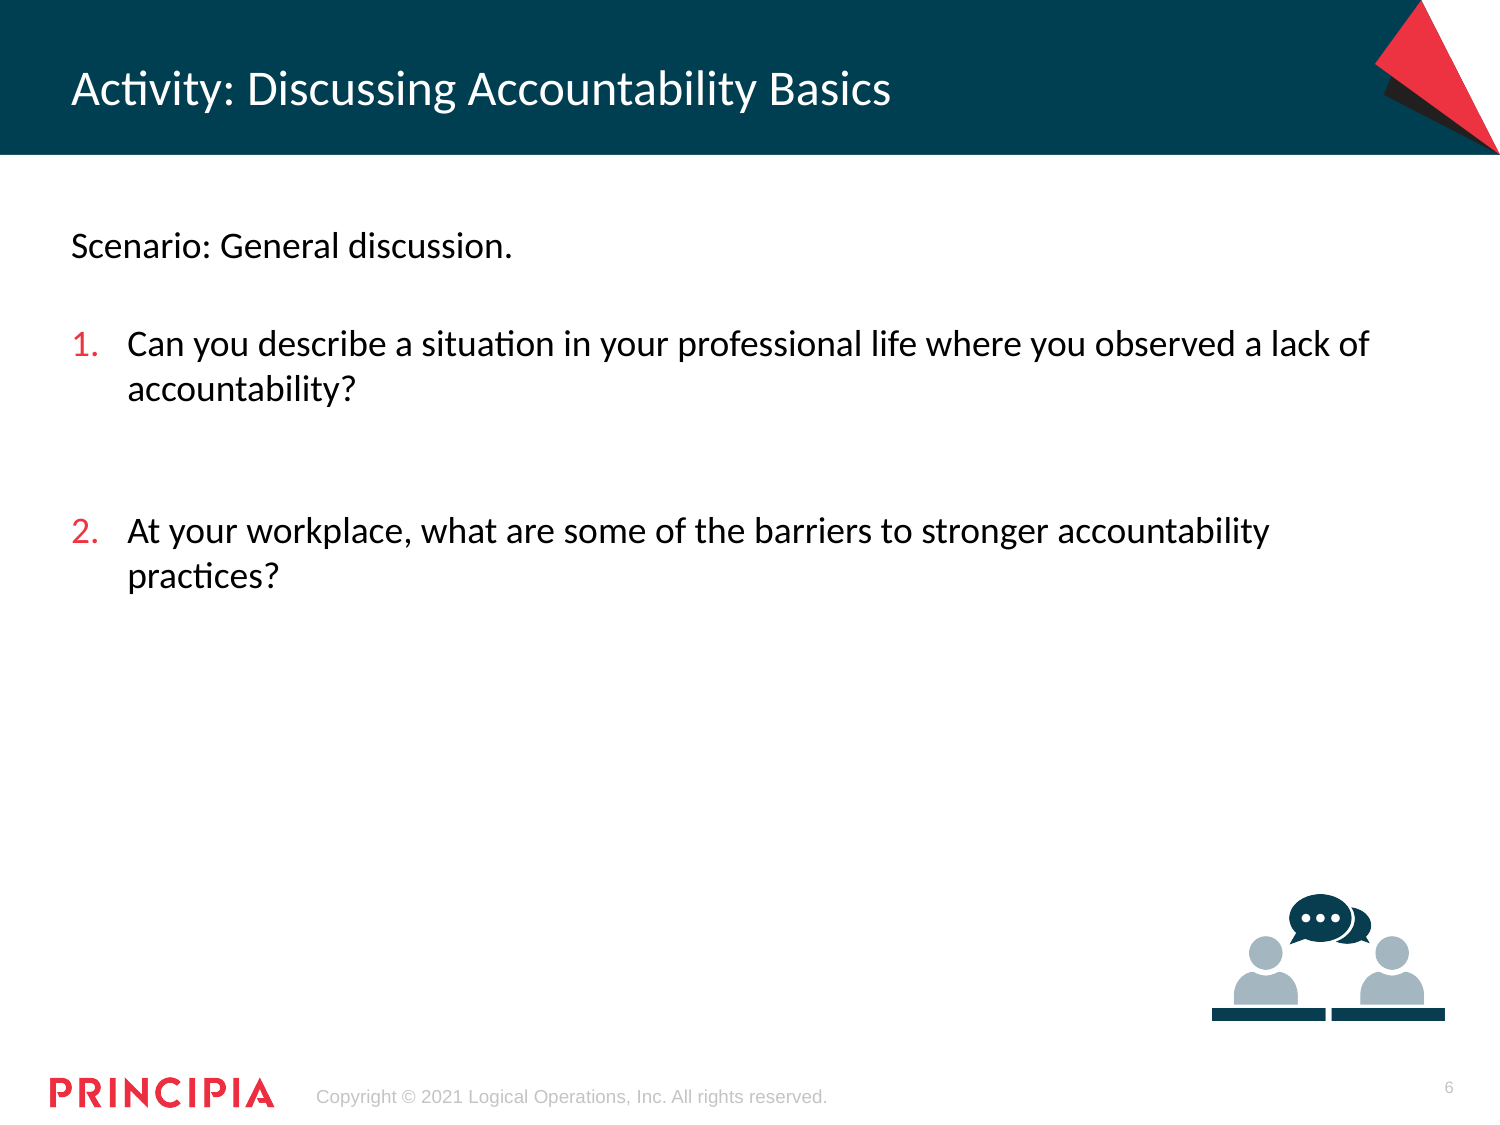

# Activity: Discussing Accountability Basics
Scenario: General discussion.
Can you describe a situation in your professional life where you observed a lack of accountability?
At your workplace, what are some of the barriers to stronger accountability practices?
6